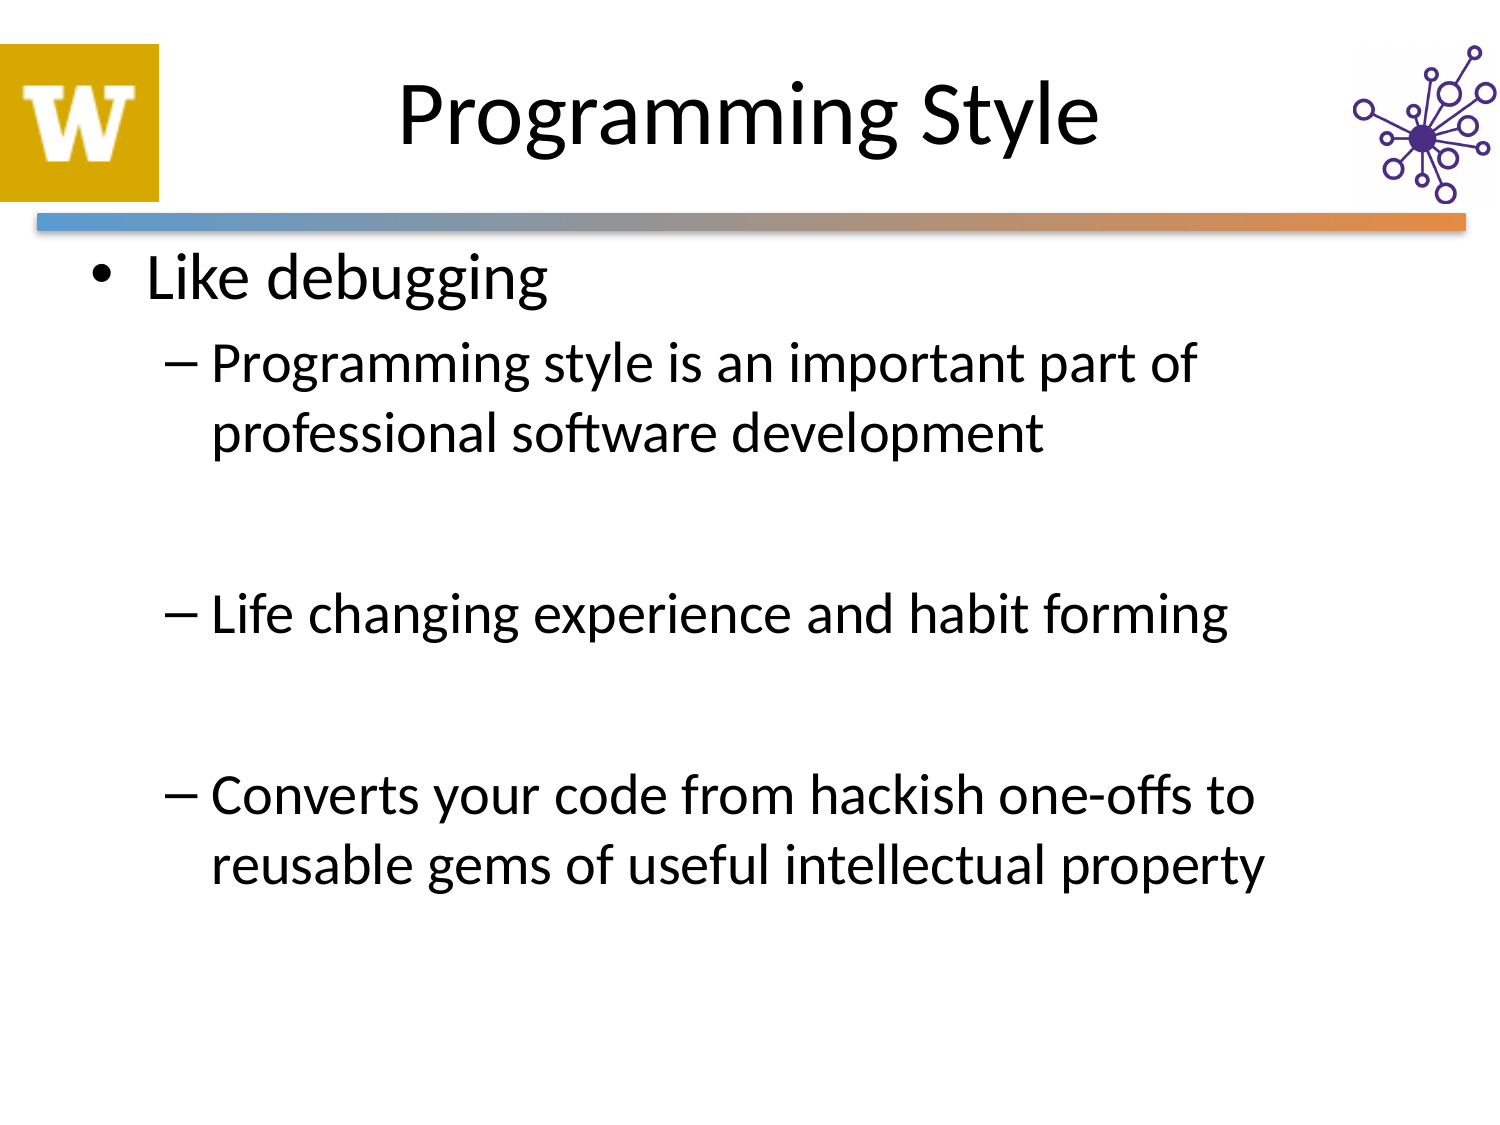

# Programming Style
Like debugging
Programming style is an important part of professional software development

Life changing experience and habit forming

Converts your code from hackish one-offs to reusable gems of useful intellectual property